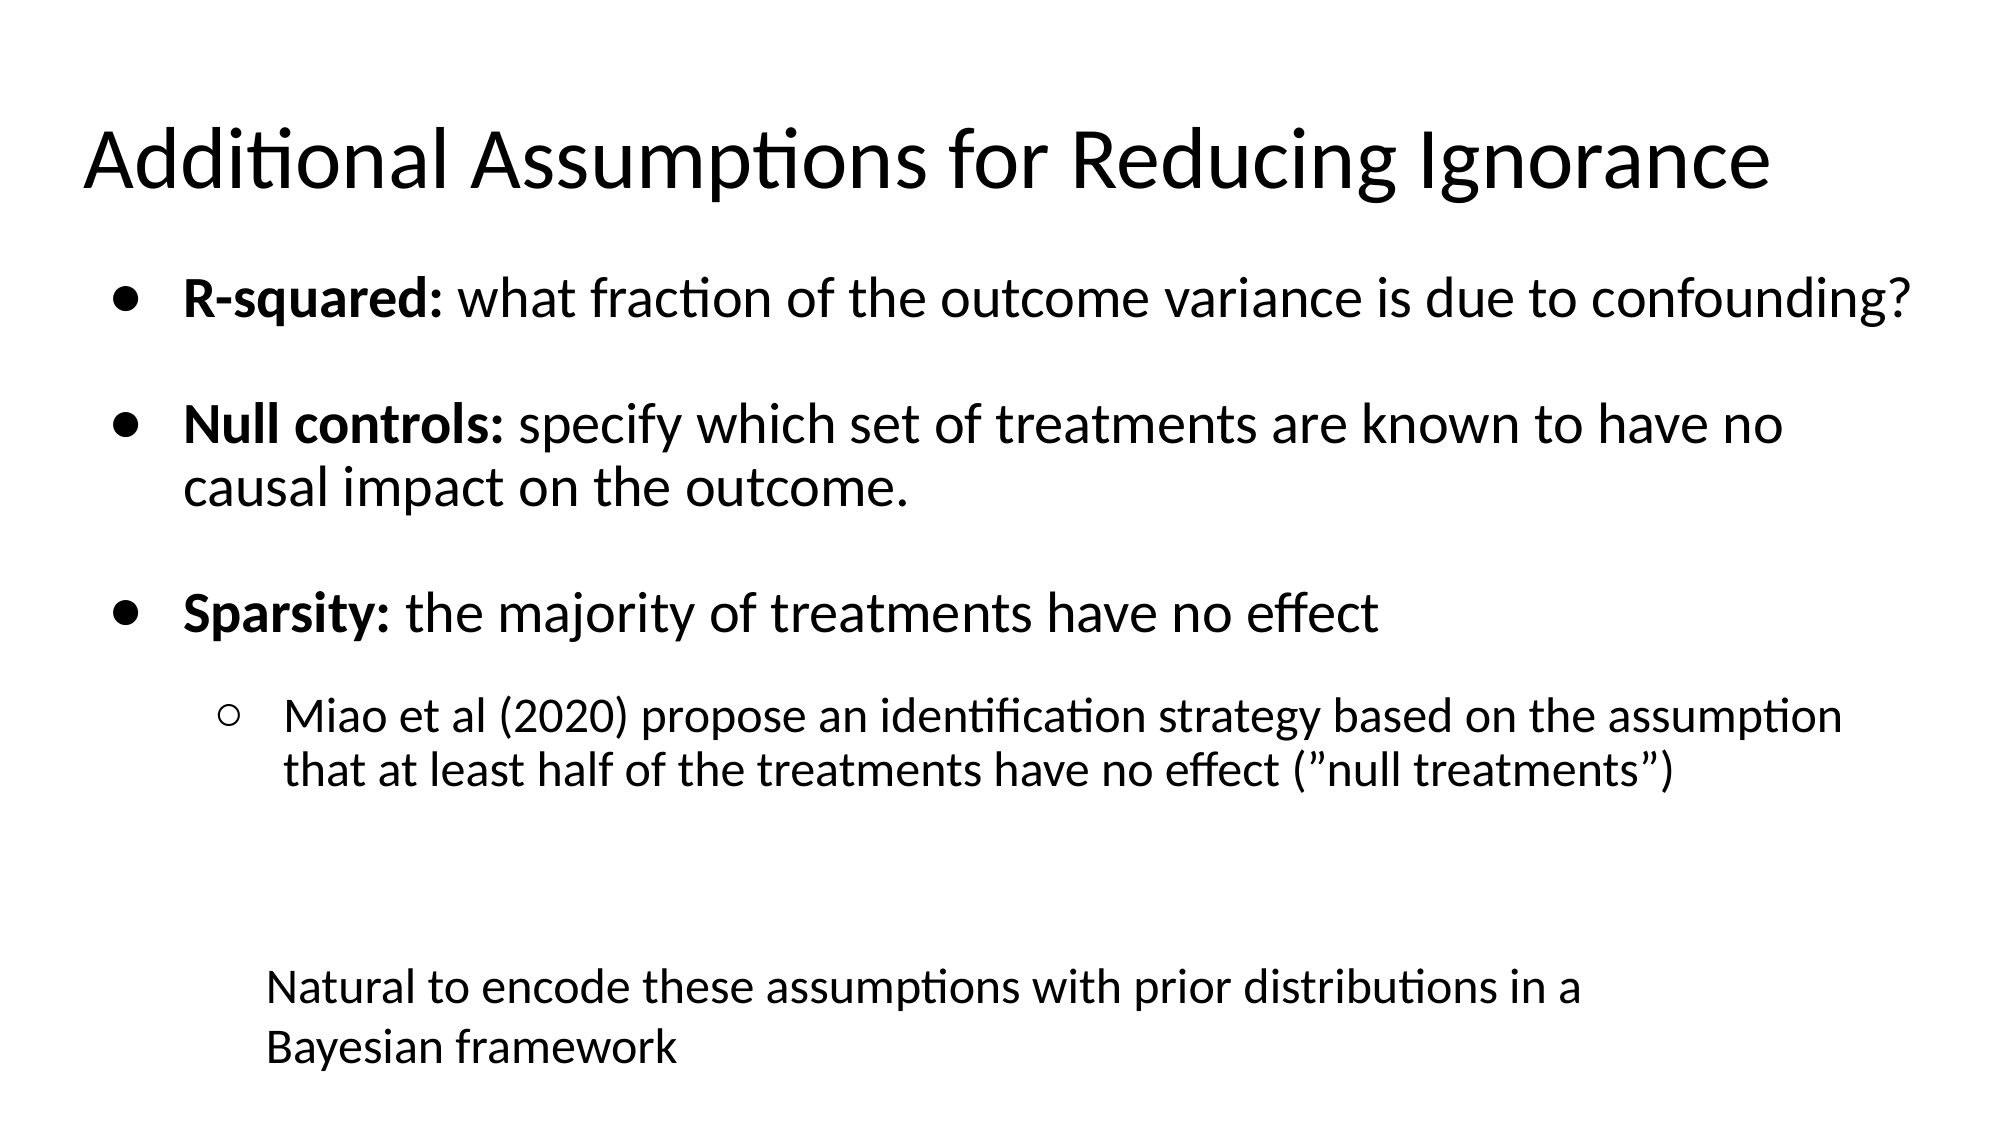

# Additional Assumptions for Reducing Ignorance
R-squared: what fraction of the outcome variance is due to confounding?

Null controls: specify which set of treatments are known to have no causal impact on the outcome.

Sparsity: the majority of treatments have no effect
Miao et al (2020) propose an identification strategy based on the assumption that at least half of the treatments have no effect (”null treatments”)

Natural to encode these assumptions with prior distributions in a Bayesian framework